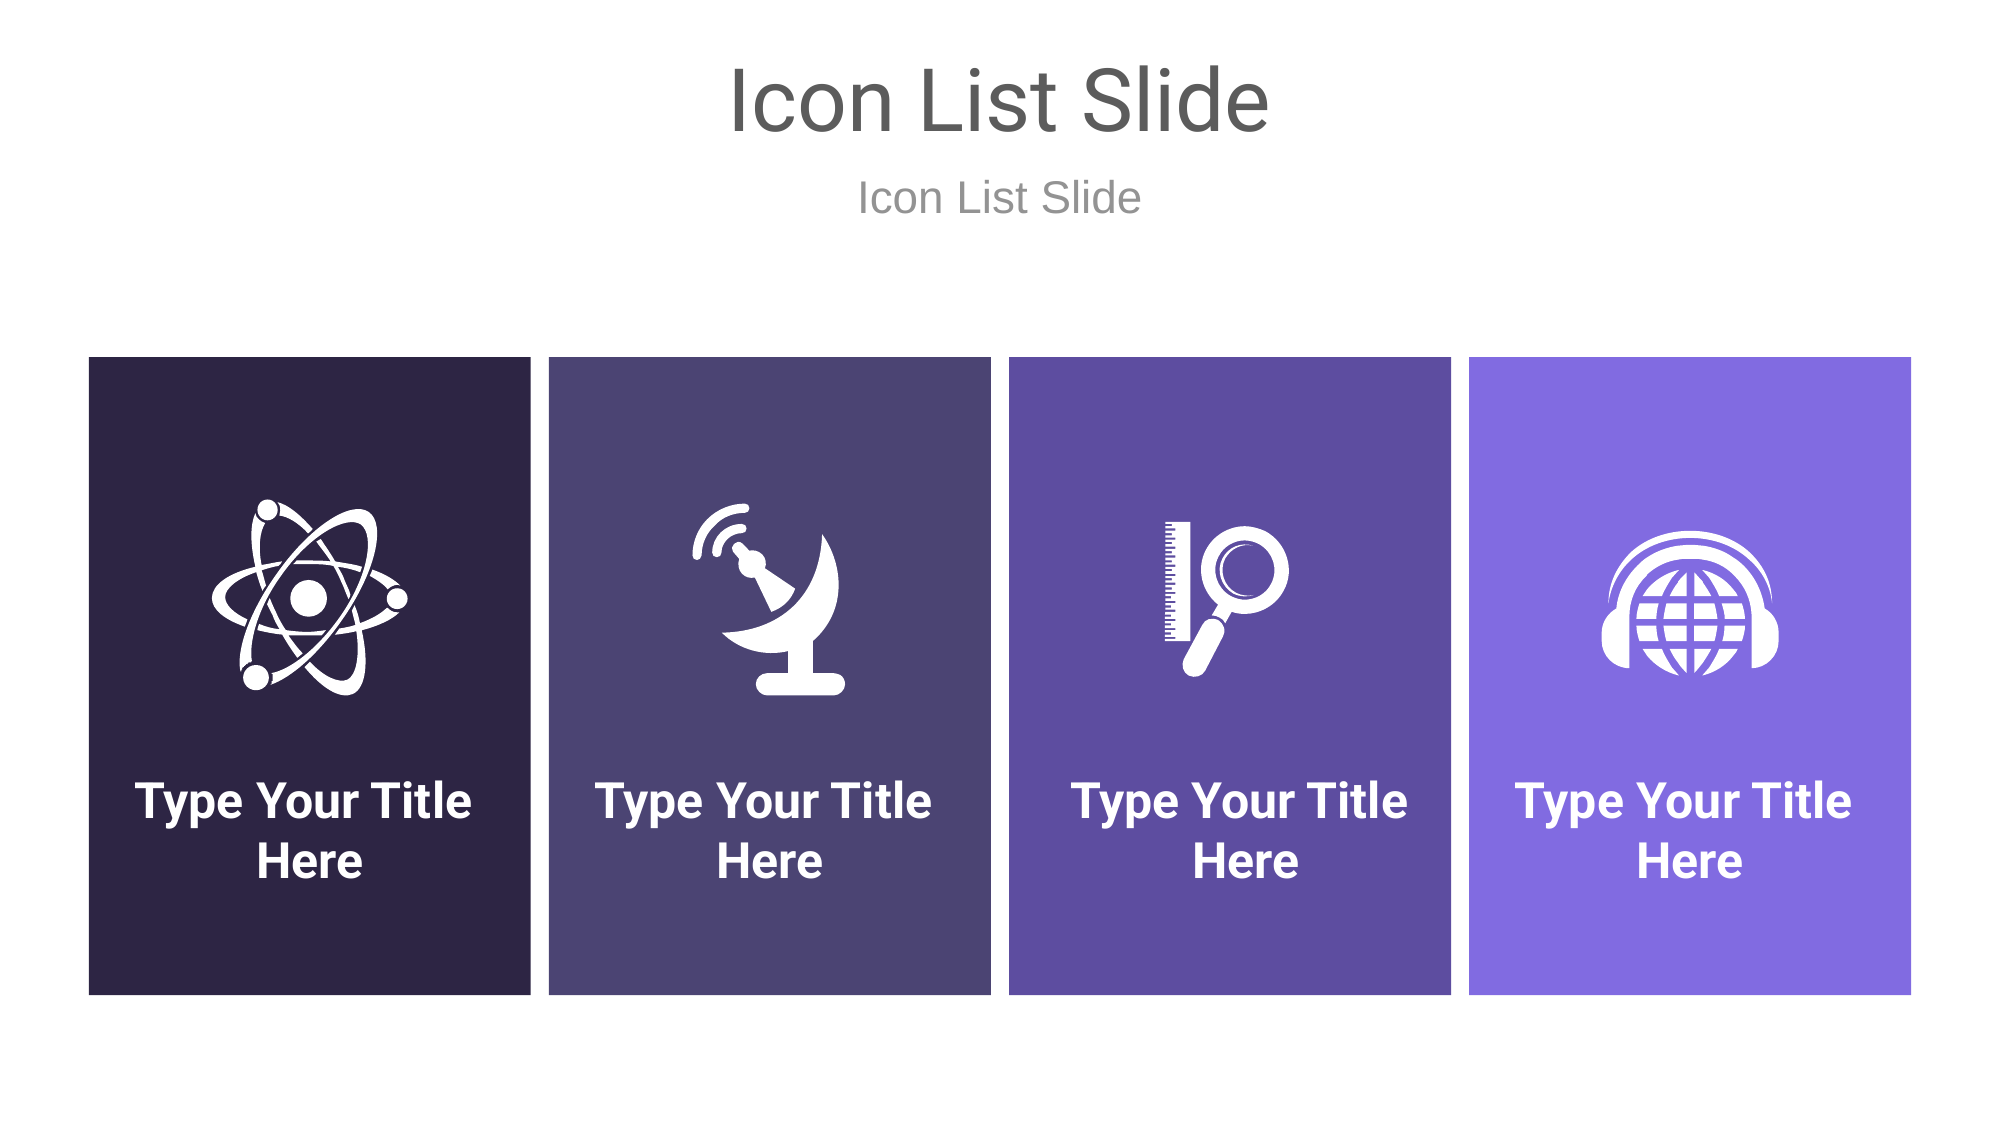

# Icon List Slide
Icon List Slide

Type Your Title
Here
Type Your Title
Here
Type Your Title
Here
Type Your Title
Here